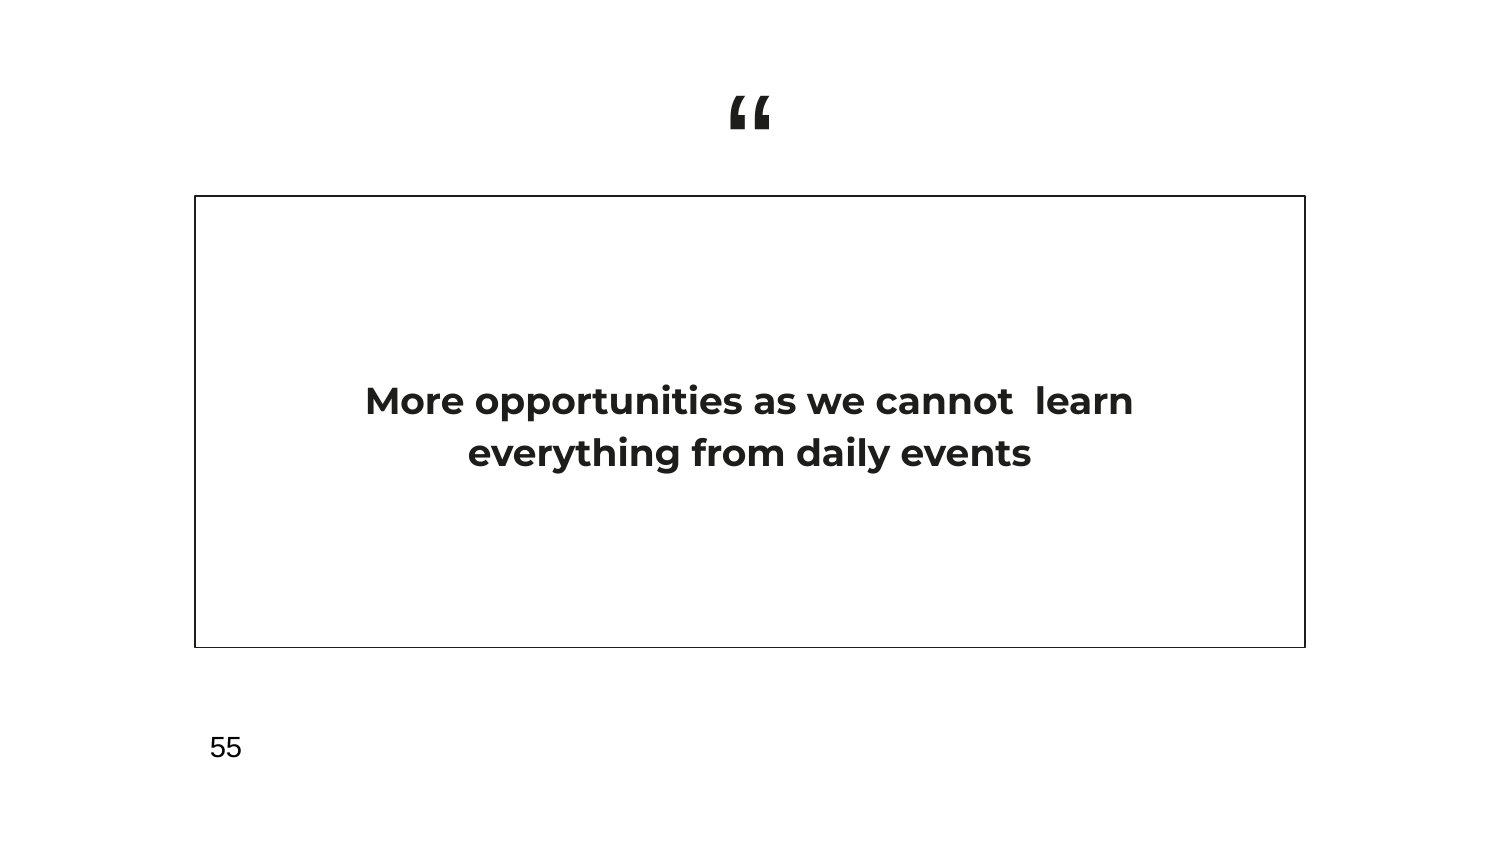

More opportunities as we cannot  learn everything from daily events
55